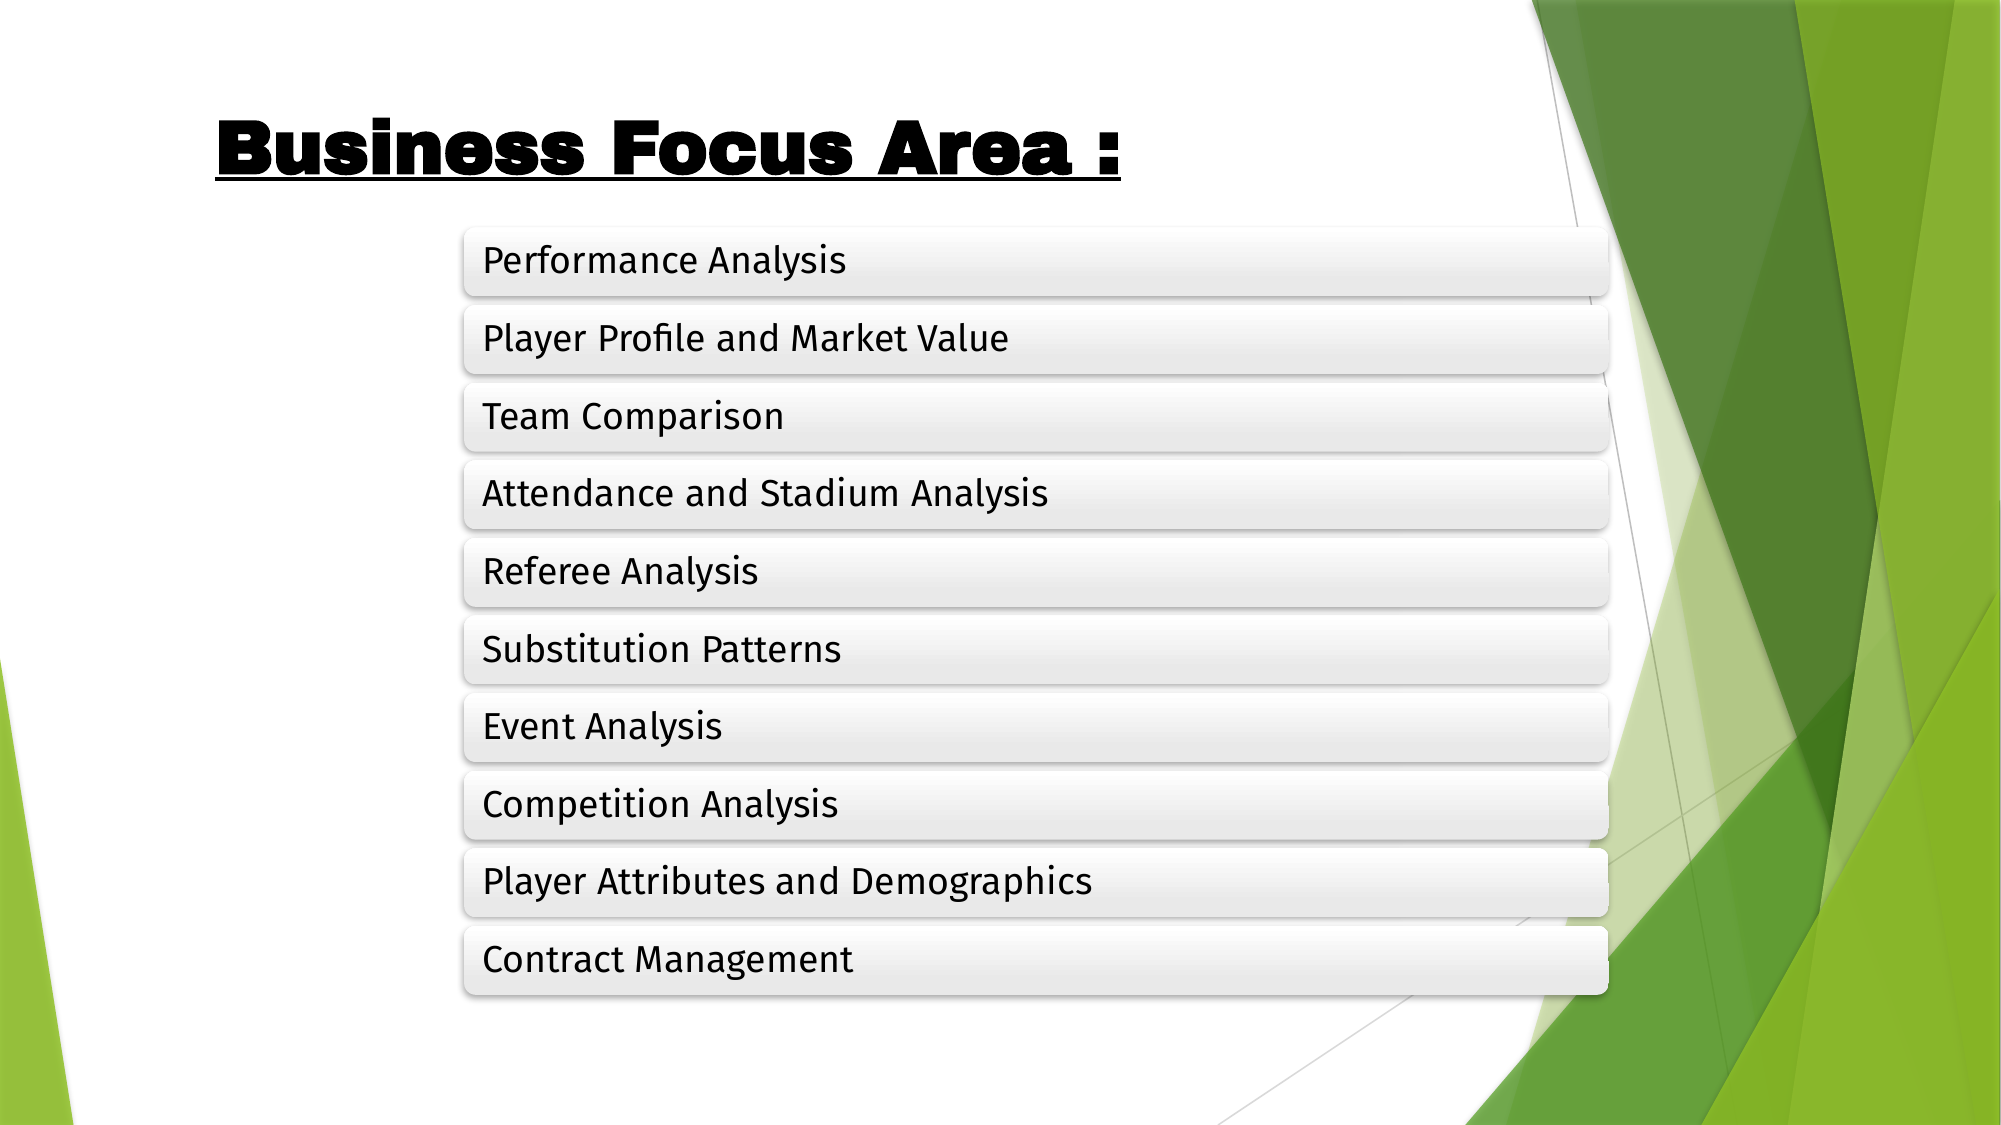

Business Focus Area :
Performance Analysis
Player Profile and Market Value
Team Comparison
Attendance and Stadium Analysis
Referee Analysis
Substitution Patterns
Event Analysis
Competition Analysis
Player Attributes and Demographics
Contract Management